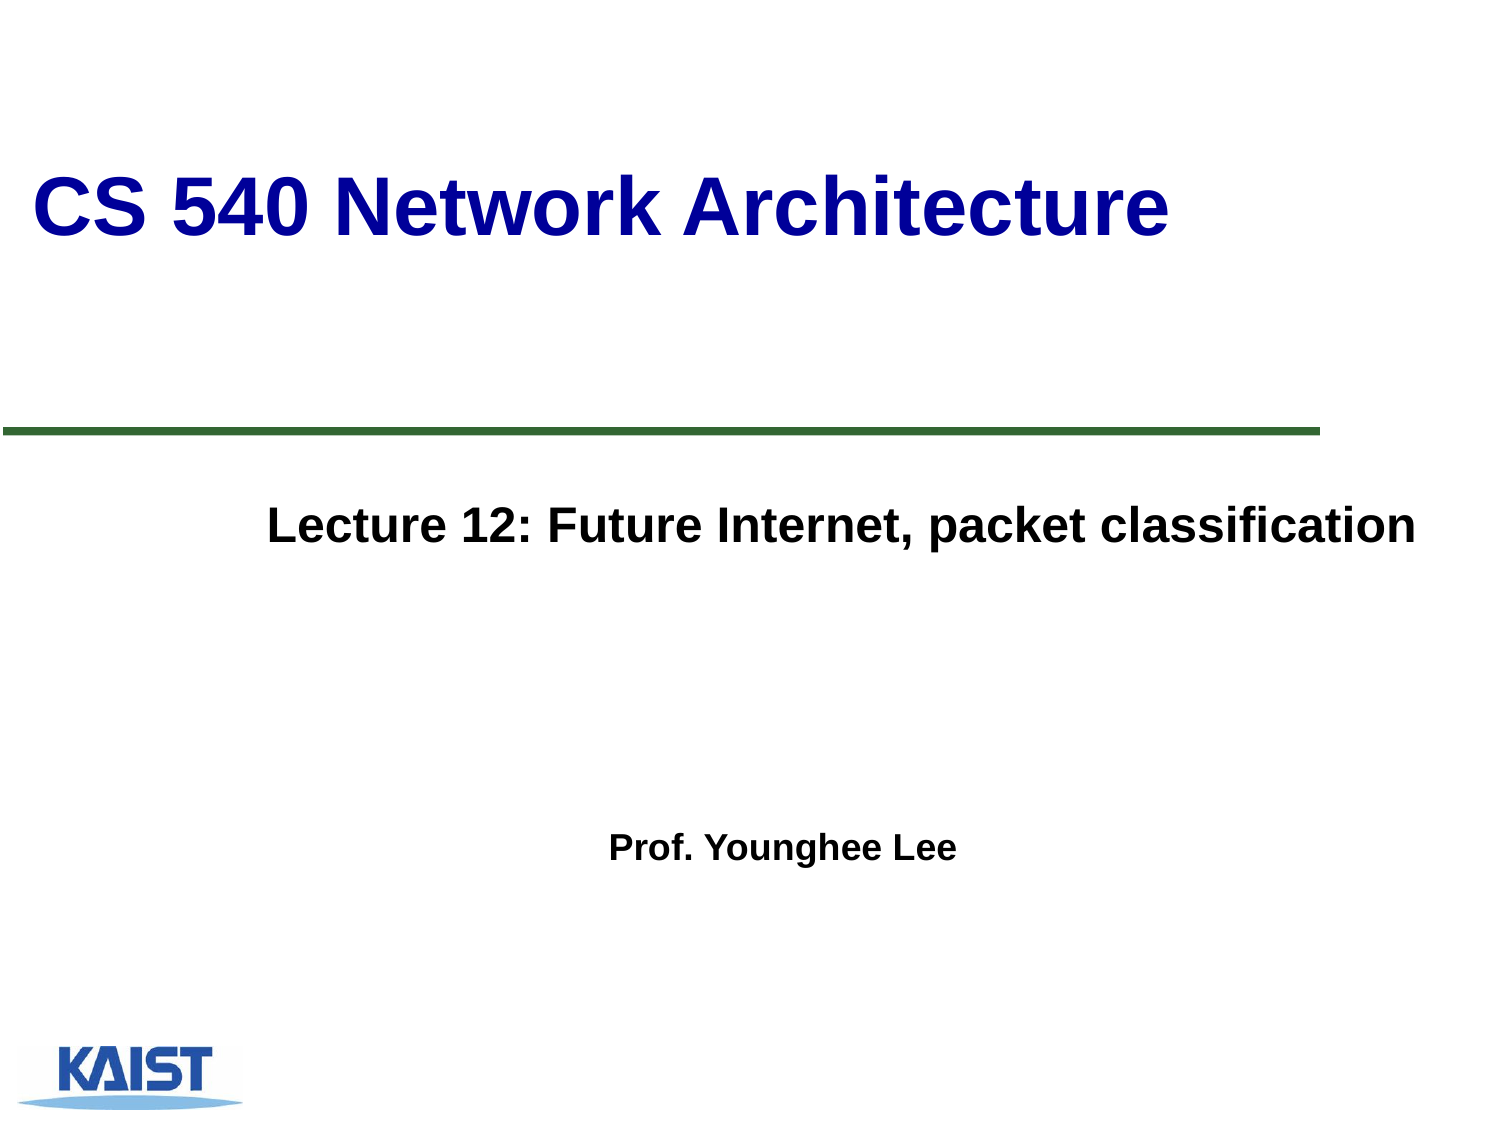

# CS 540 Network Architecture
Lecture 12: Future Internet, packet classification

Prof. Younghee Lee